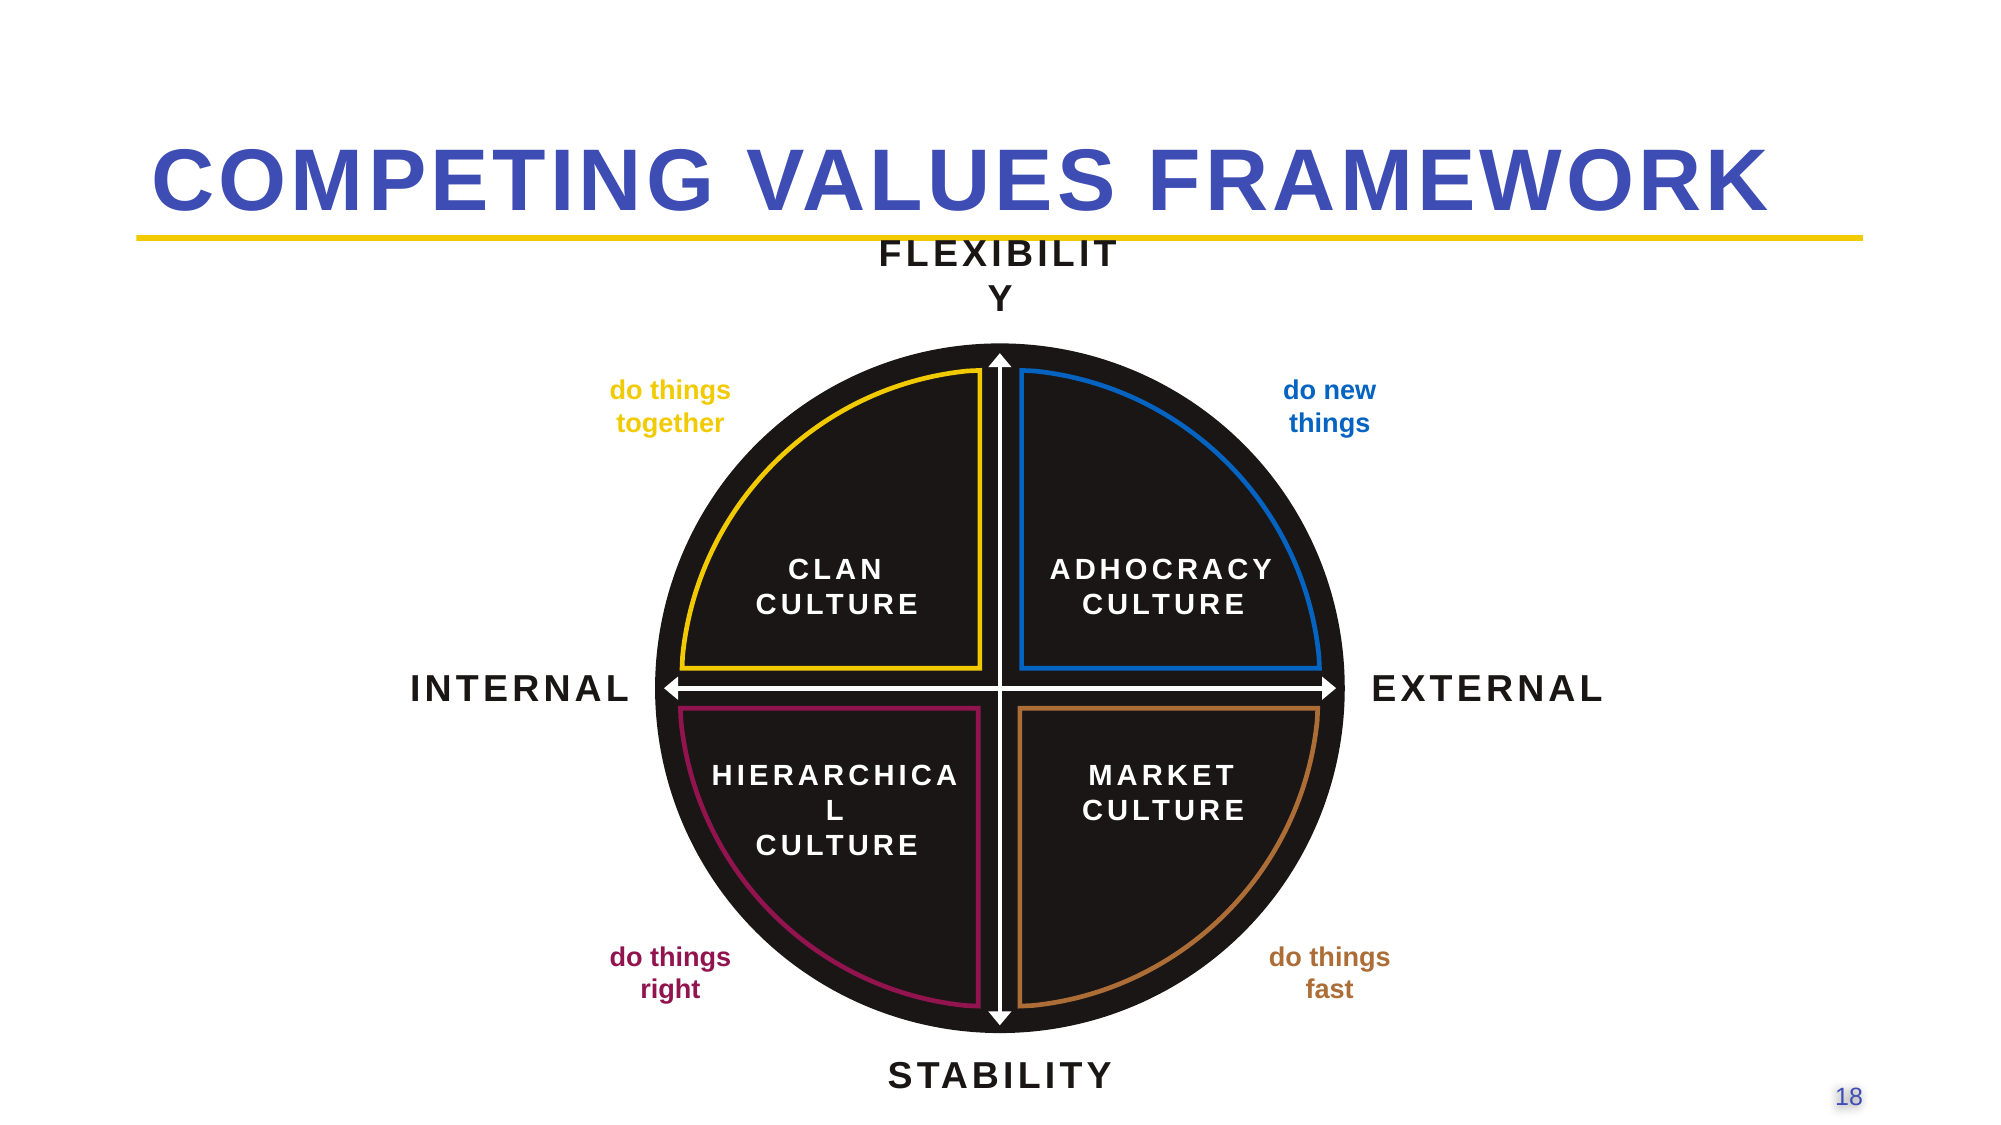

# Competing Values Framework
Flexibility

do things together
do new things

Clan
Culture
Adhocracy
Culture
Internal
External

Hierarchical
Culture
Market
Culture
do things right
do things fast
Stability